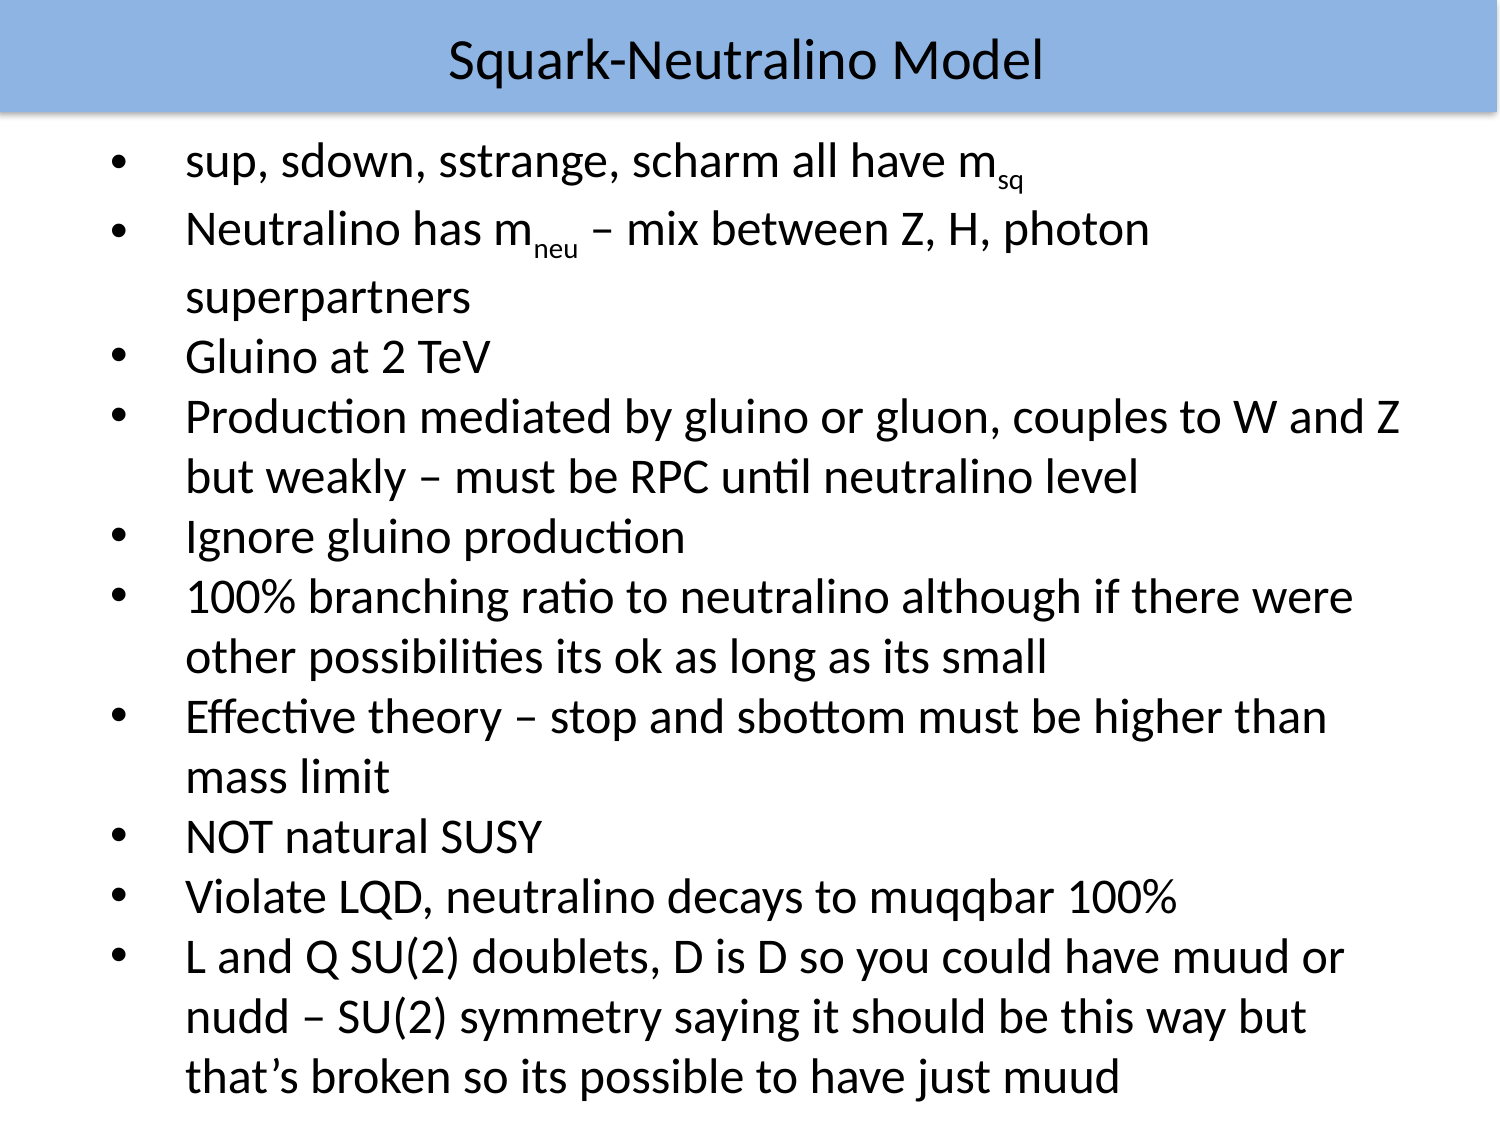

Squark-Neutralino Model
sup, sdown, sstrange, scharm all have msq
Neutralino has mneu – mix between Z, H, photon superpartners
Gluino at 2 TeV
Production mediated by gluino or gluon, couples to W and Z but weakly – must be RPC until neutralino level
Ignore gluino production
100% branching ratio to neutralino although if there were other possibilities its ok as long as its small
Effective theory – stop and sbottom must be higher than mass limit
NOT natural SUSY
Violate LQD, neutralino decays to muqqbar 100%
L and Q SU(2) doublets, D is D so you could have muud or nudd – SU(2) symmetry saying it should be this way but that’s broken so its possible to have just muud